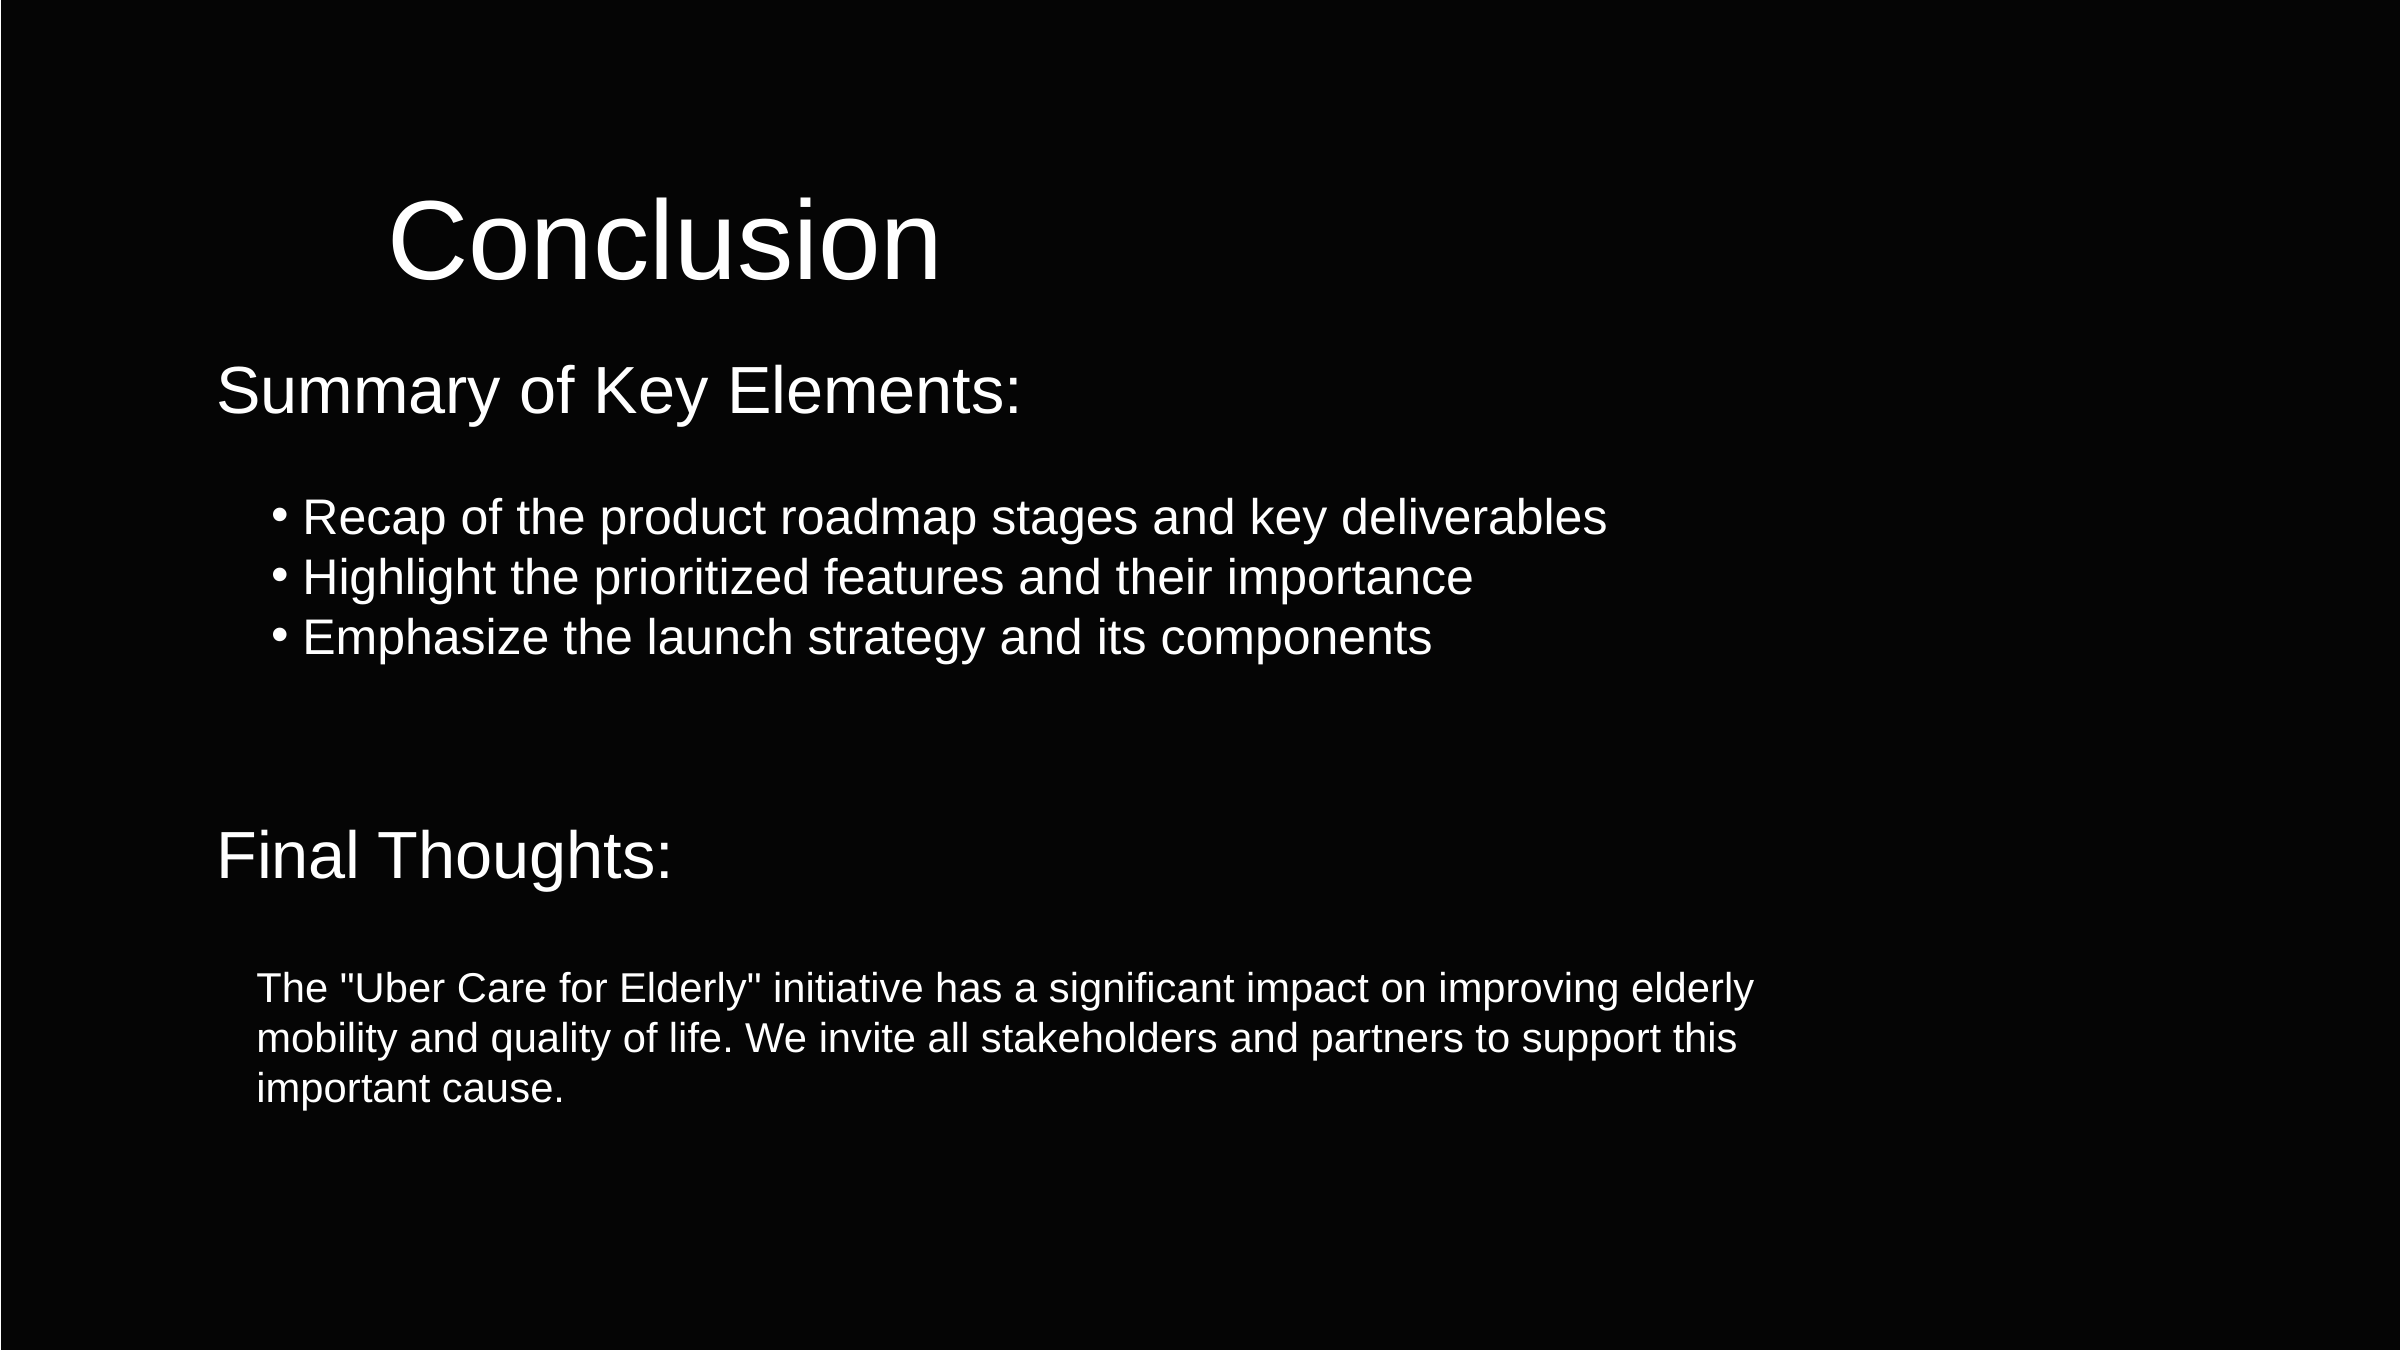

Conclusion
Summary of Key Elements:

 Recap of the product roadmap stages and key deliverables
 Highlight the prioritized features and their importance
 Emphasize the launch strategy and its components

Final Thoughts:

The "Uber Care for Elderly" initiative has a significant impact on improving elderly mobility and quality of life. We invite all stakeholders and partners to support this important cause.